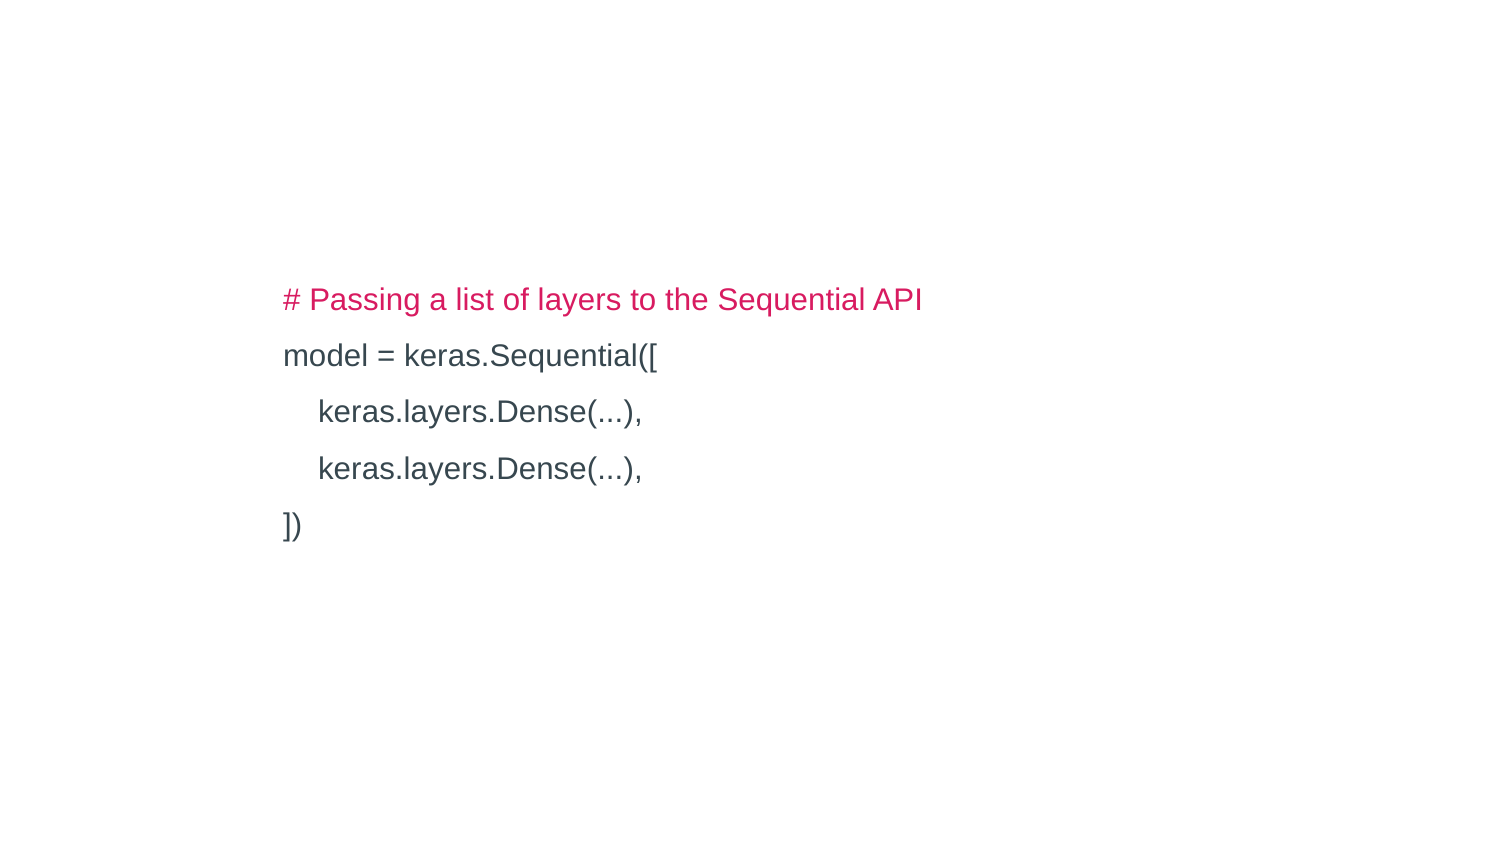

# Passing a list of layers to the Sequential API
model = keras.Sequential([
    keras.layers.Dense(...),
    keras.layers.Dense(...),
])